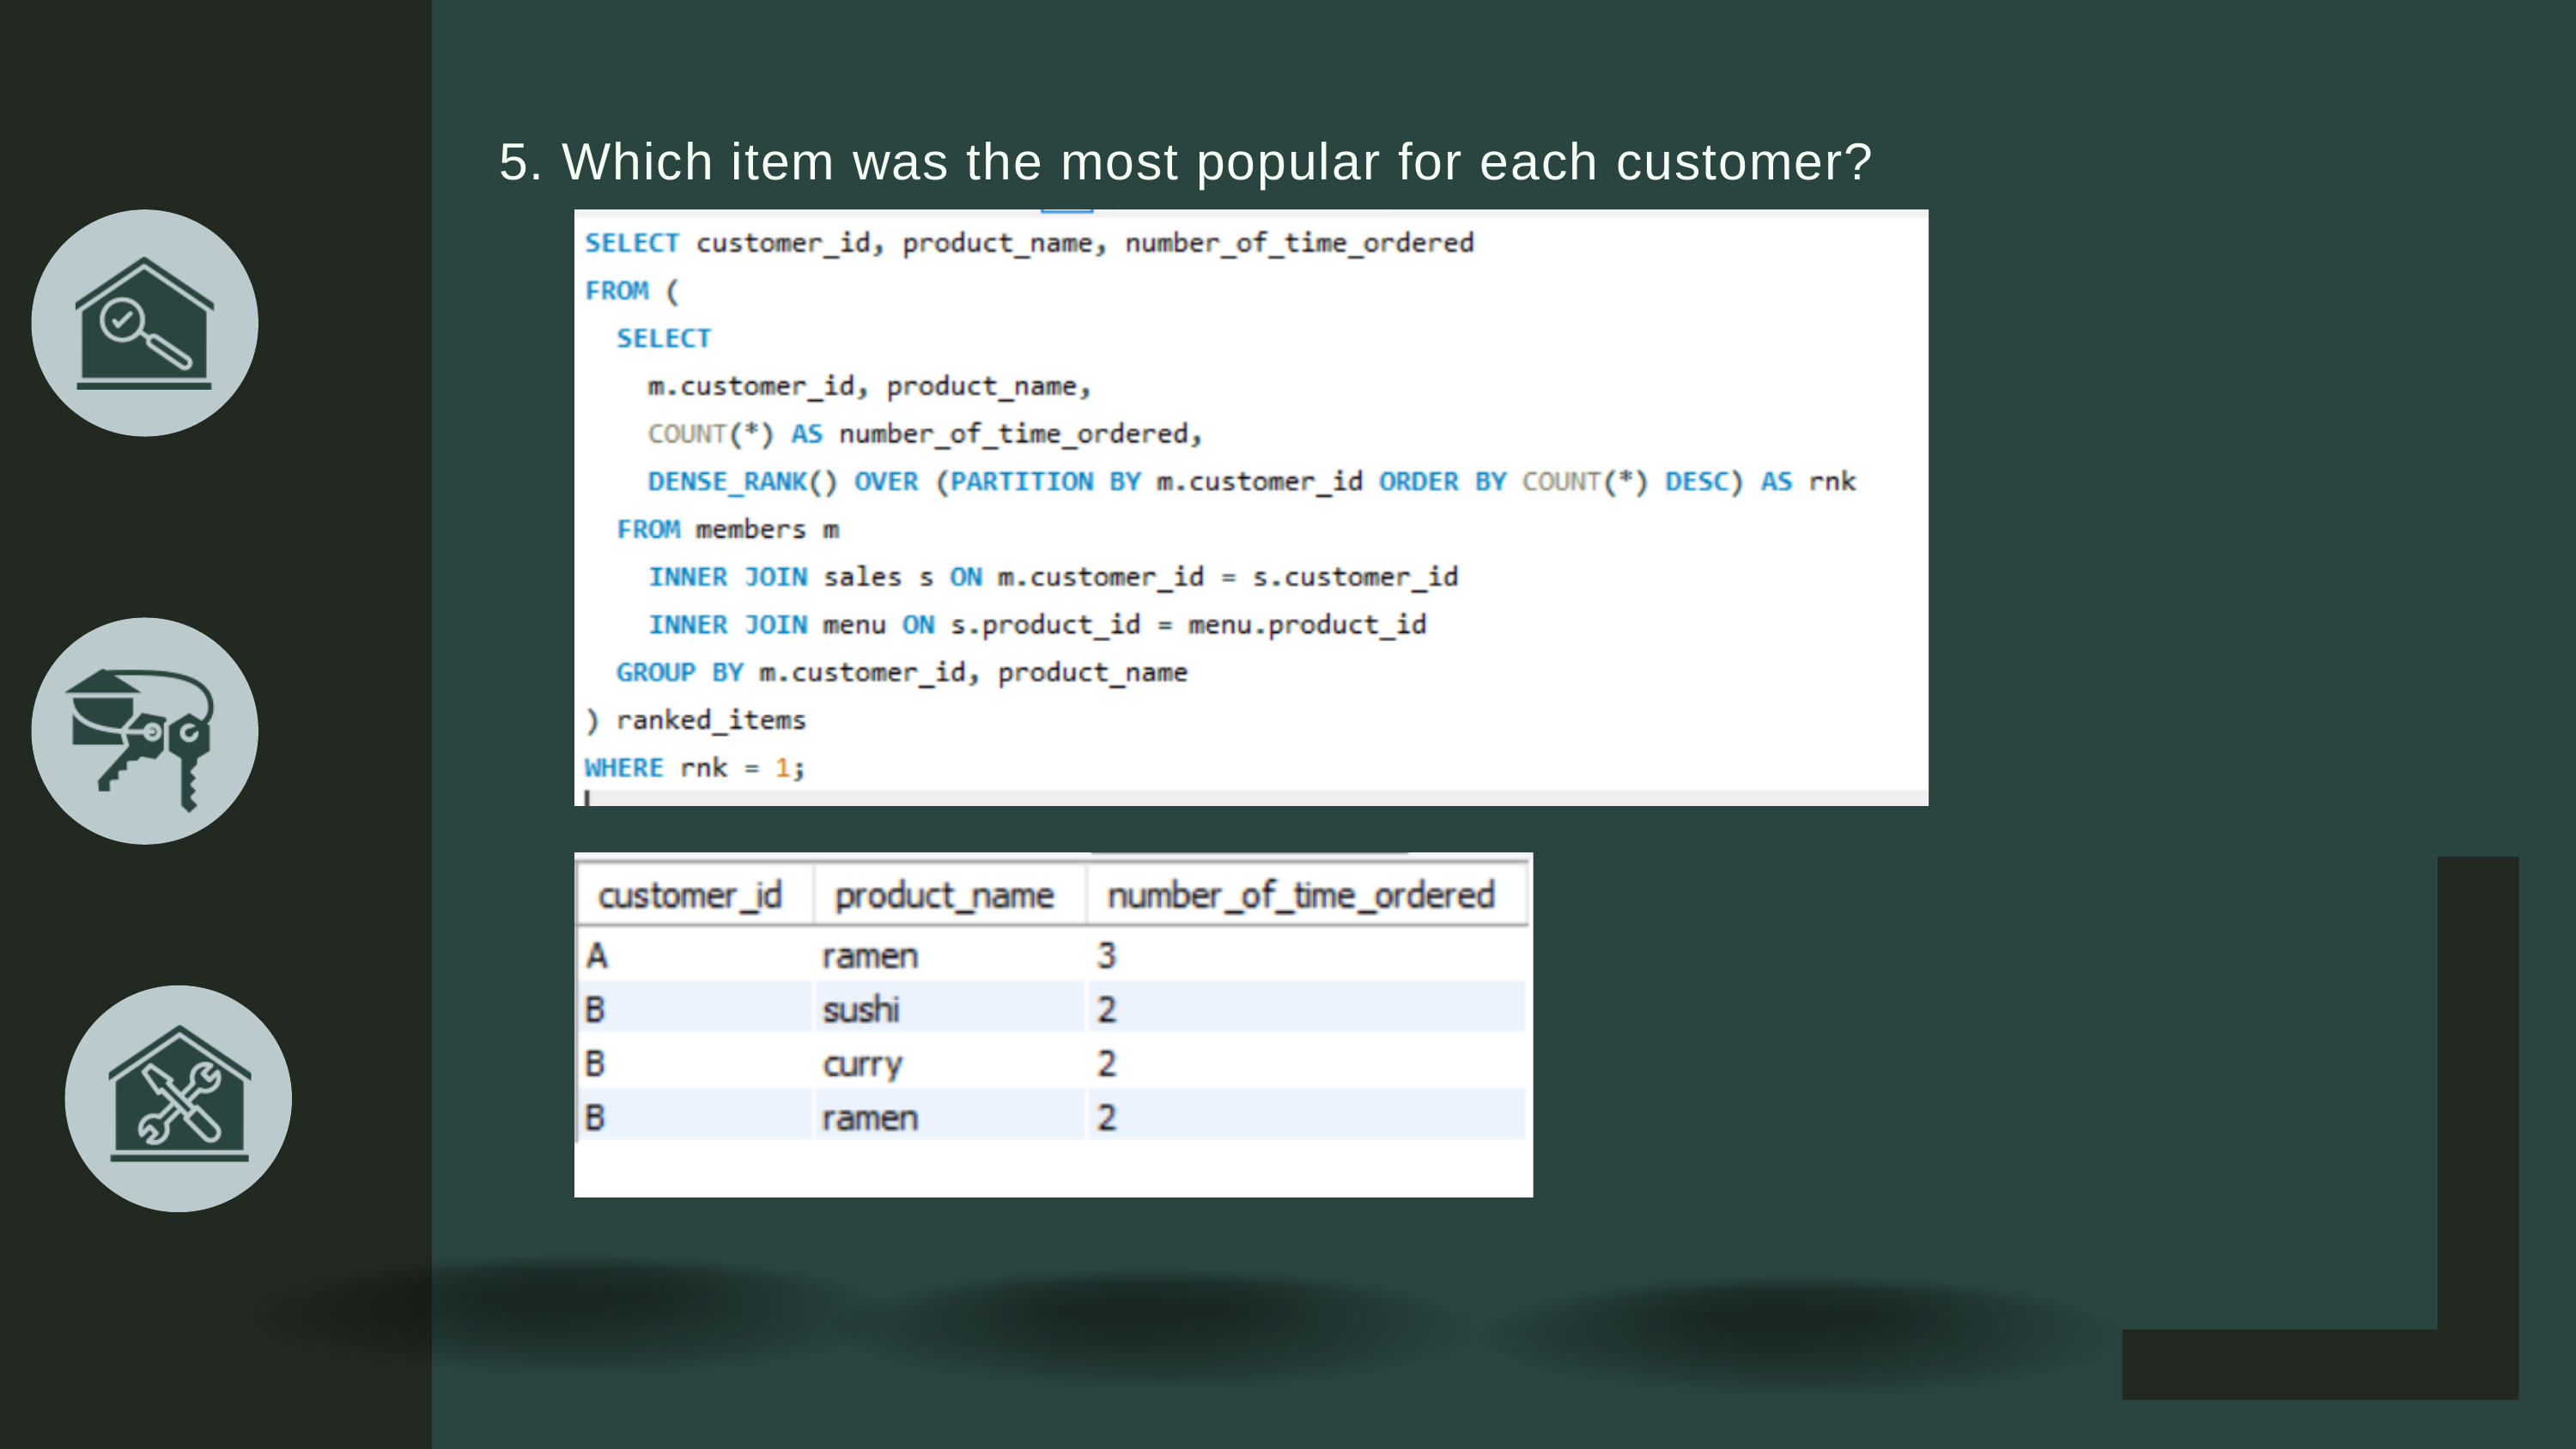

5. Which item was the most popular for each customer?